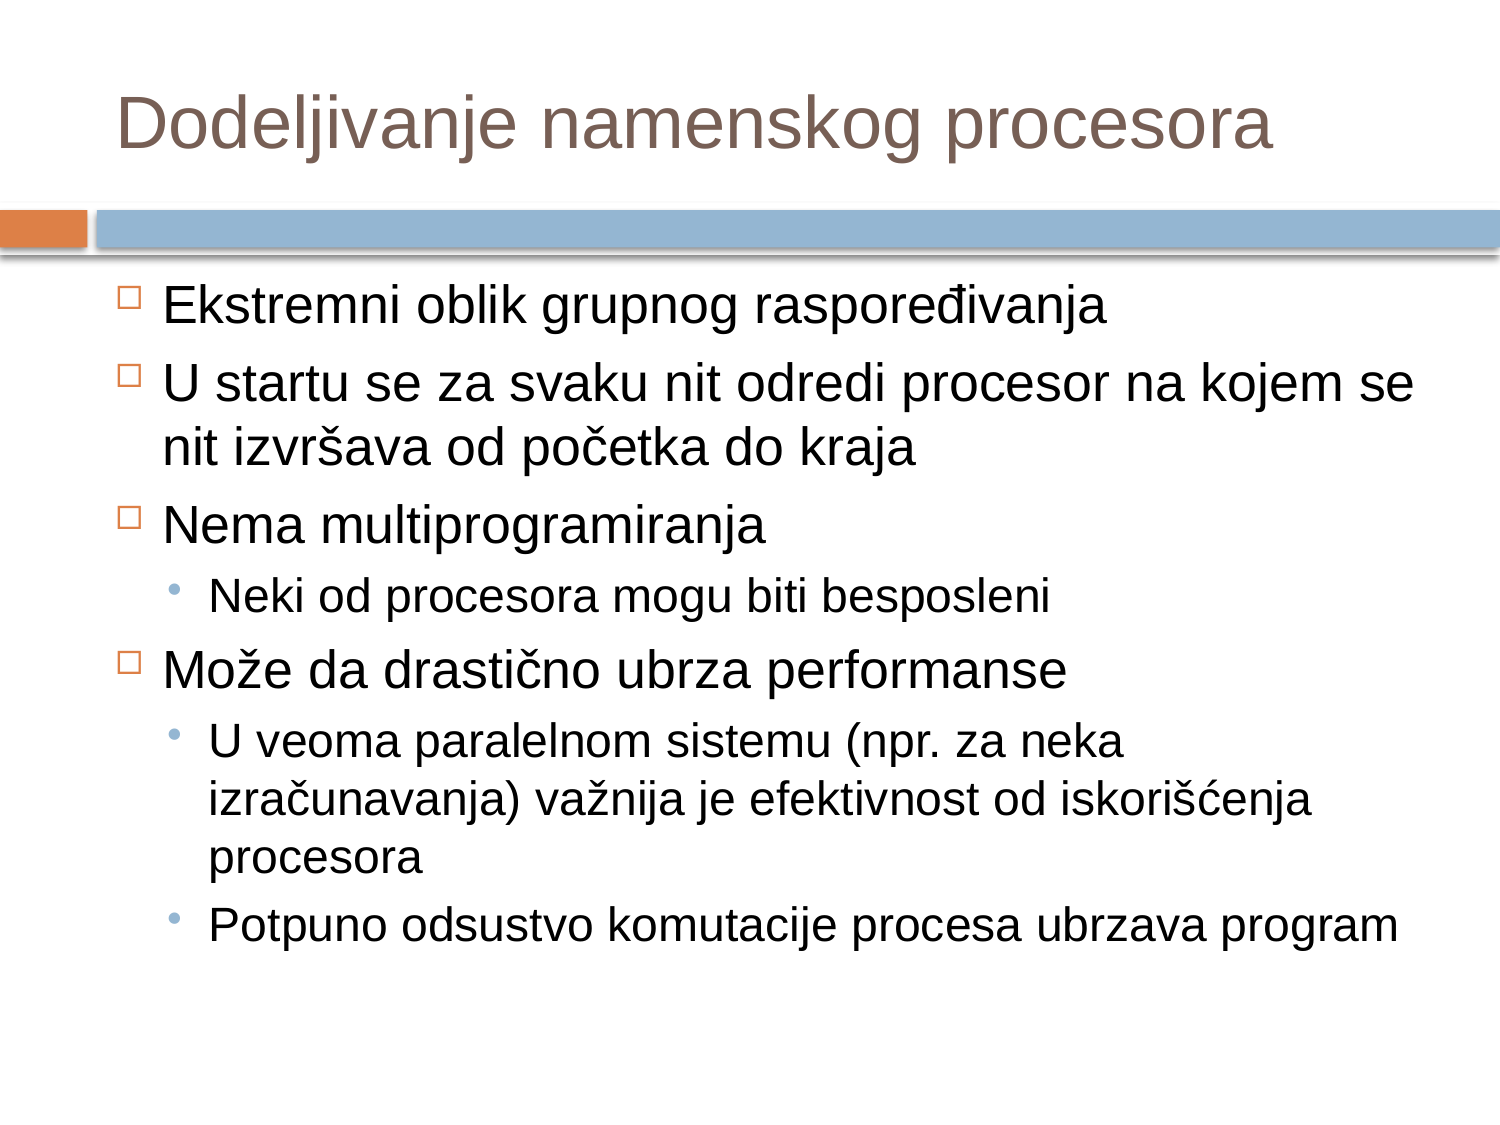

# Dodeljivanje namenskog procesora
Ekstremni oblik grupnog raspoređivanja
U startu se za svaku nit odredi procesor na kojem se nit izvršava od početka do kraja
Nema multiprogramiranja
Neki od procesora mogu biti besposleni
Može da drastično ubrza performanse
U veoma paralelnom sistemu (npr. za neka izračunavanja) važnija je efektivnost od iskorišćenja procesora
Potpuno odsustvo komutacije procesa ubrzava program